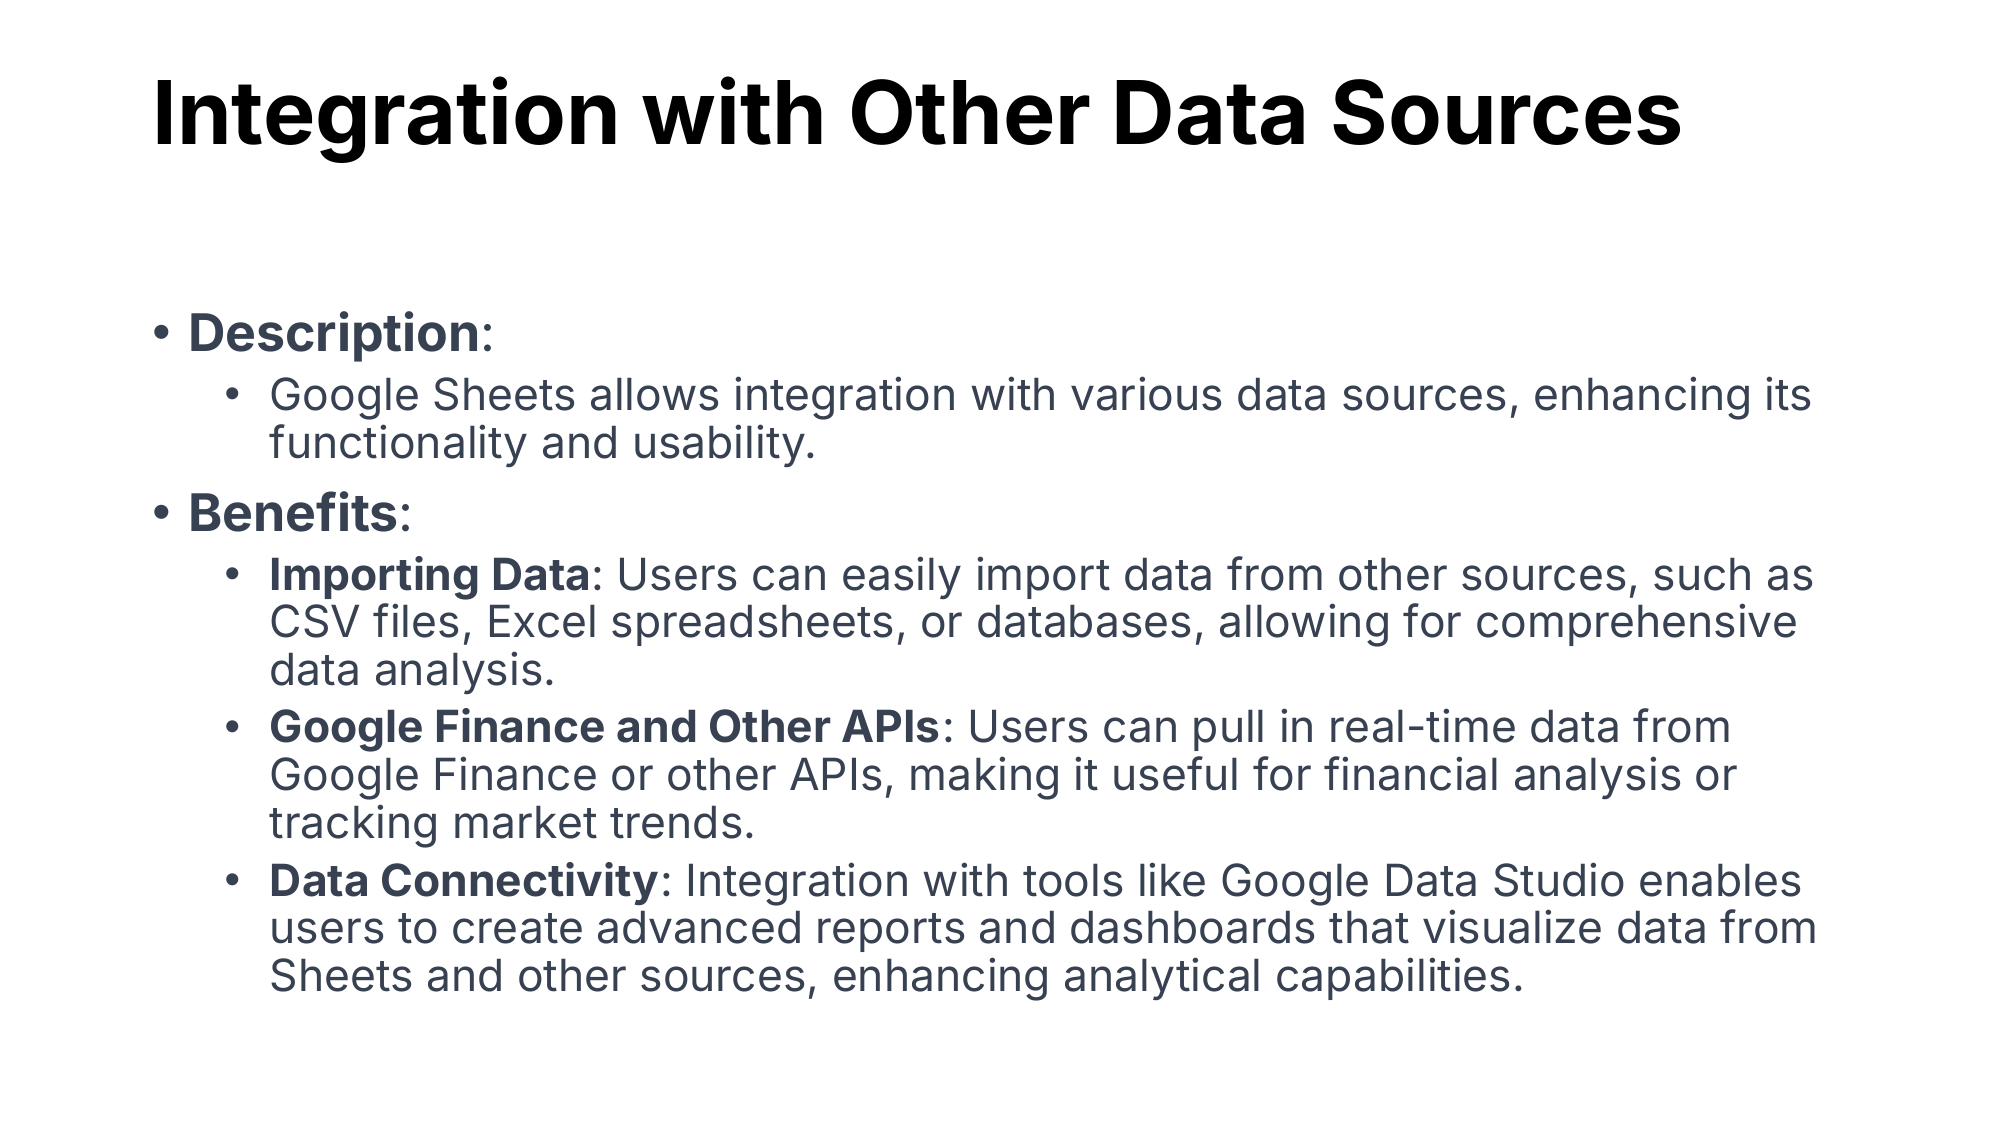

# Integration with Other Data Sources
Description:
Google Sheets allows integration with various data sources, enhancing its functionality and usability.
Benefits:
Importing Data: Users can easily import data from other sources, such as CSV files, Excel spreadsheets, or databases, allowing for comprehensive data analysis.
Google Finance and Other APIs: Users can pull in real-time data from Google Finance or other APIs, making it useful for financial analysis or tracking market trends.
Data Connectivity: Integration with tools like Google Data Studio enables users to create advanced reports and dashboards that visualize data from Sheets and other sources, enhancing analytical capabilities.